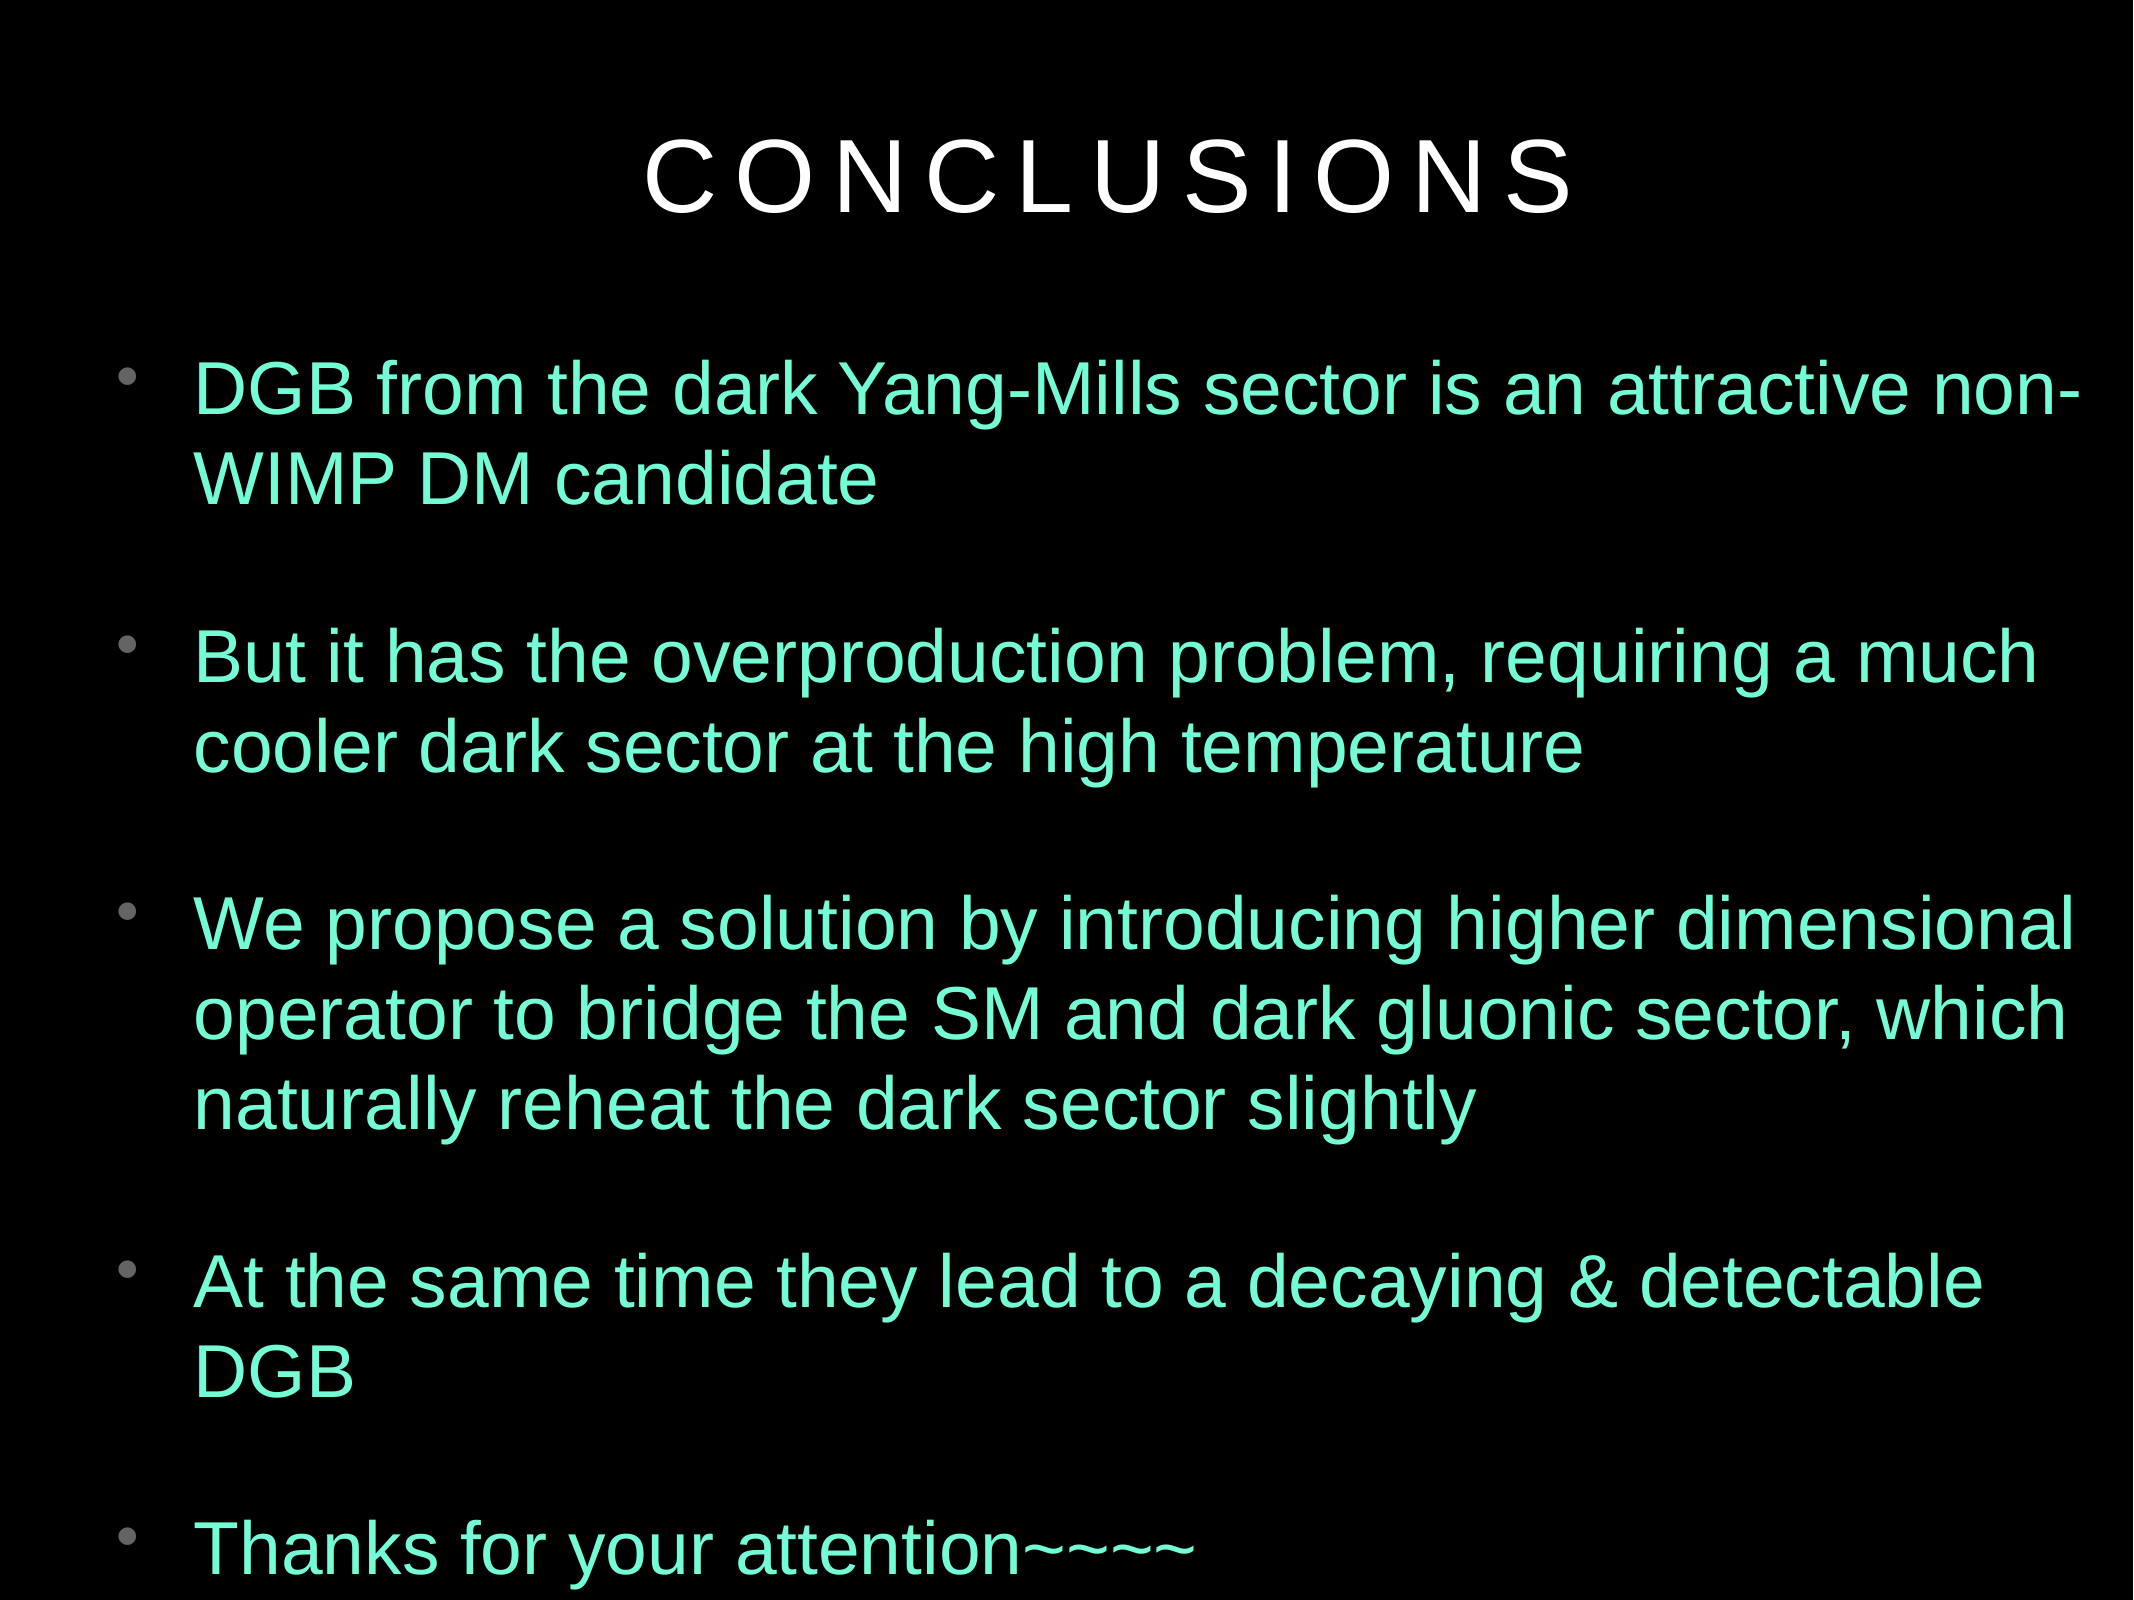

# Conclusions
DGB from the dark Yang-Mills sector is an attractive non-WIMP DM candidate
But it has the overproduction problem, requiring a much cooler dark sector at the high temperature
We propose a solution by introducing higher dimensional operator to bridge the SM and dark gluonic sector, which naturally reheat the dark sector slightly
At the same time they lead to a decaying & detectable DGB
Thanks for your attention~~~~